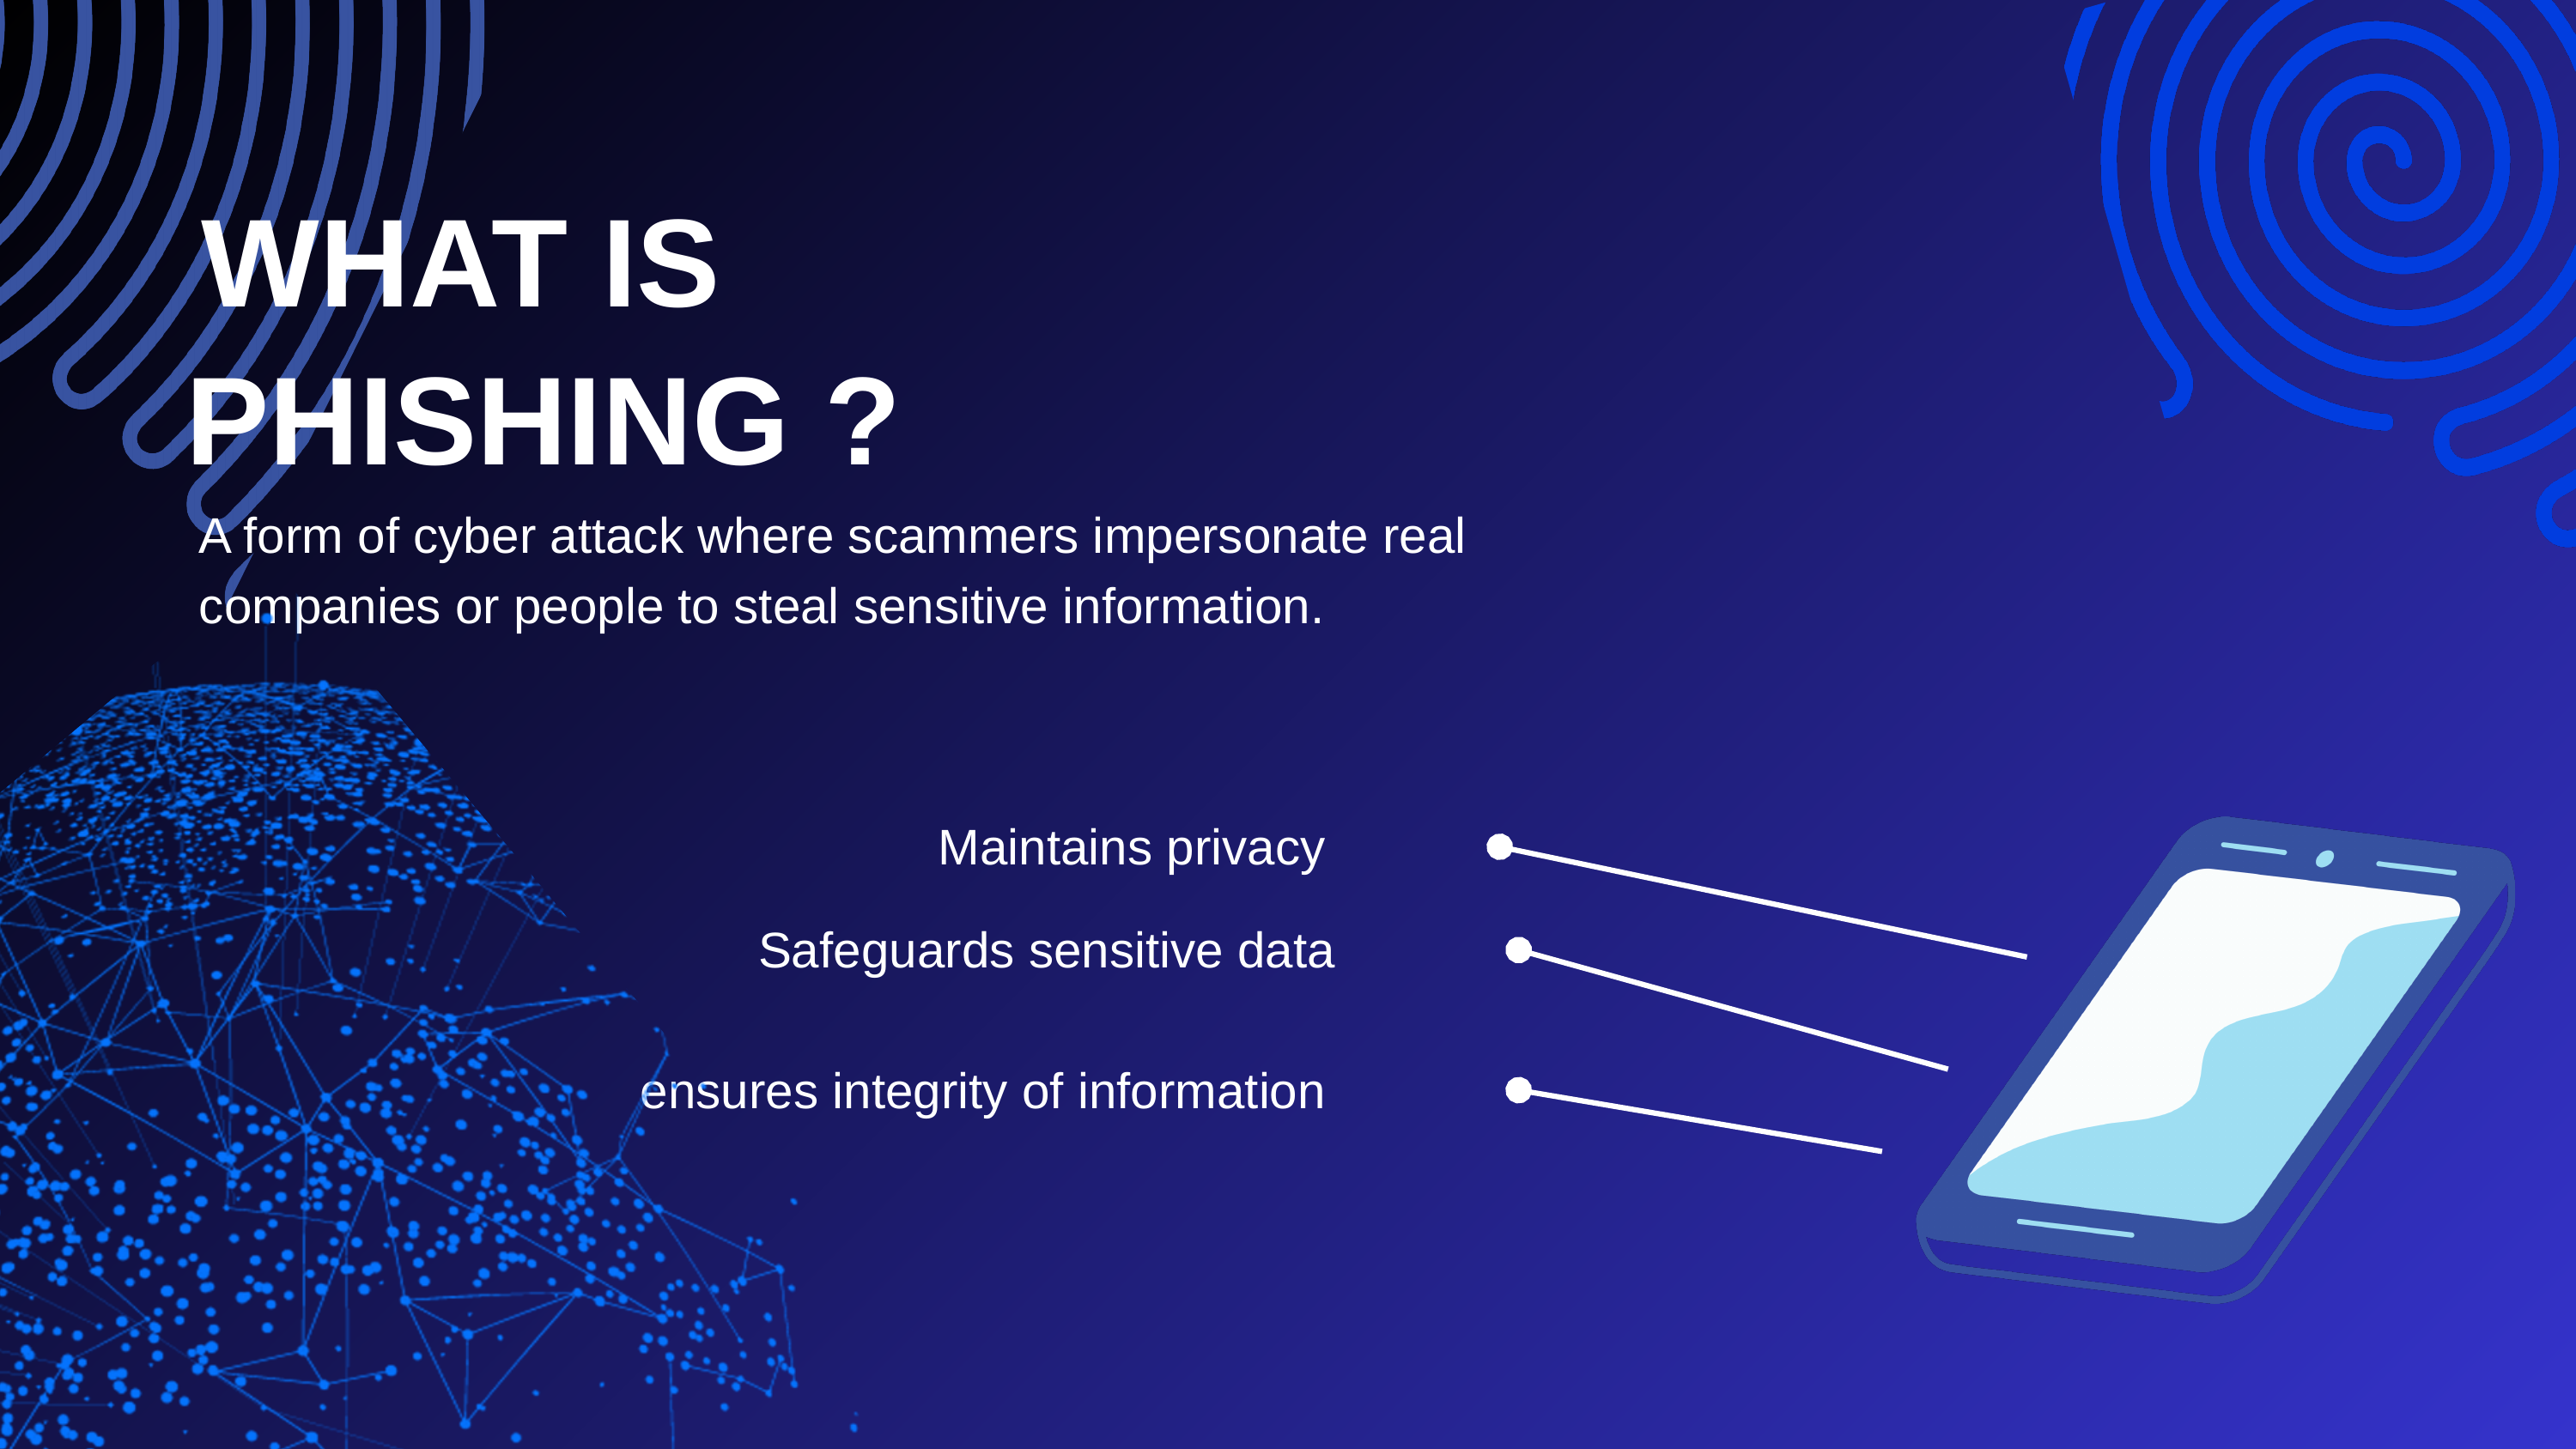

WHAT IS
PHISHING ?
A form of cyber attack where scammers impersonate real companies or people to steal sensitive information.

Maintains privacy

Safeguards sensitive data

ensures integrity of information